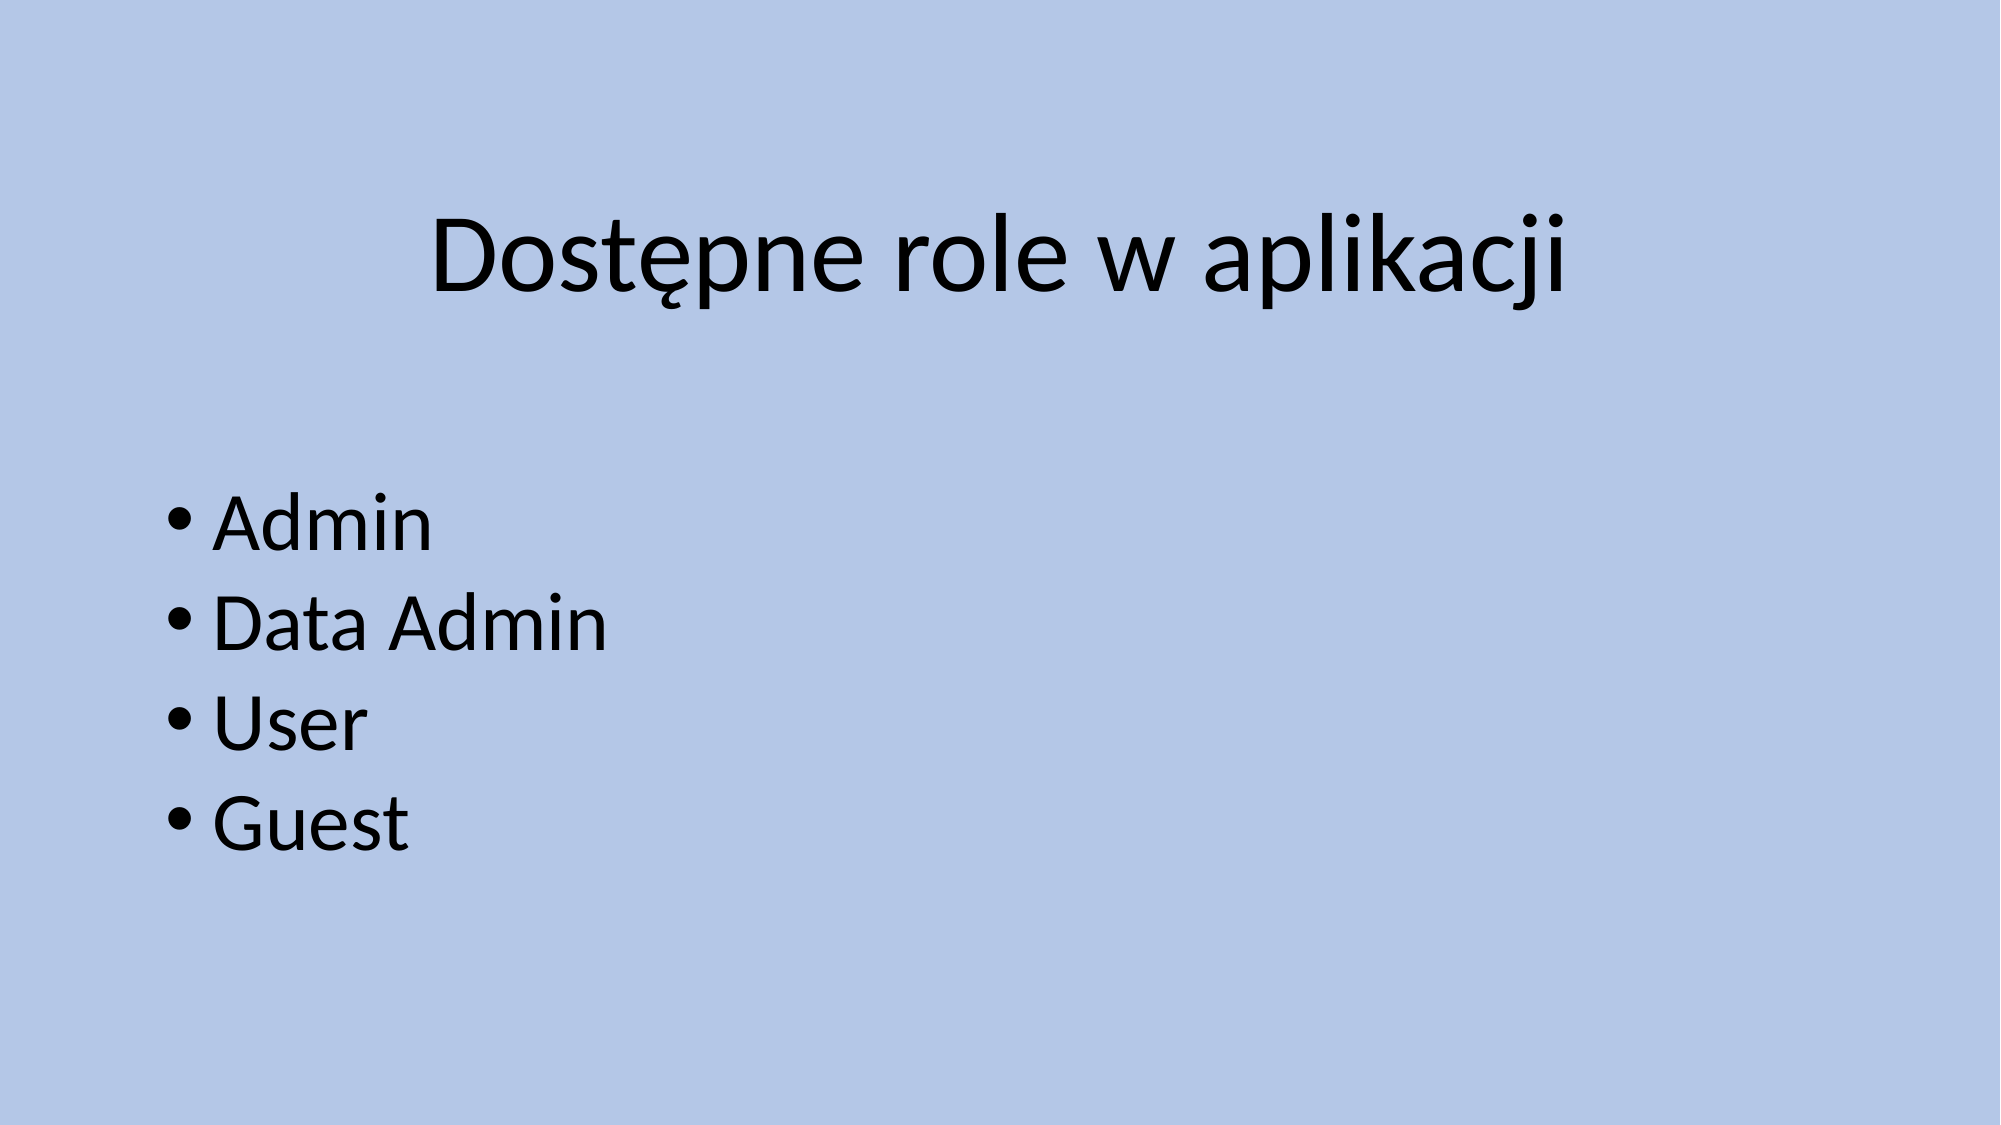

Dostępne role w aplikacji
Admin
Data Admin
User
Guest